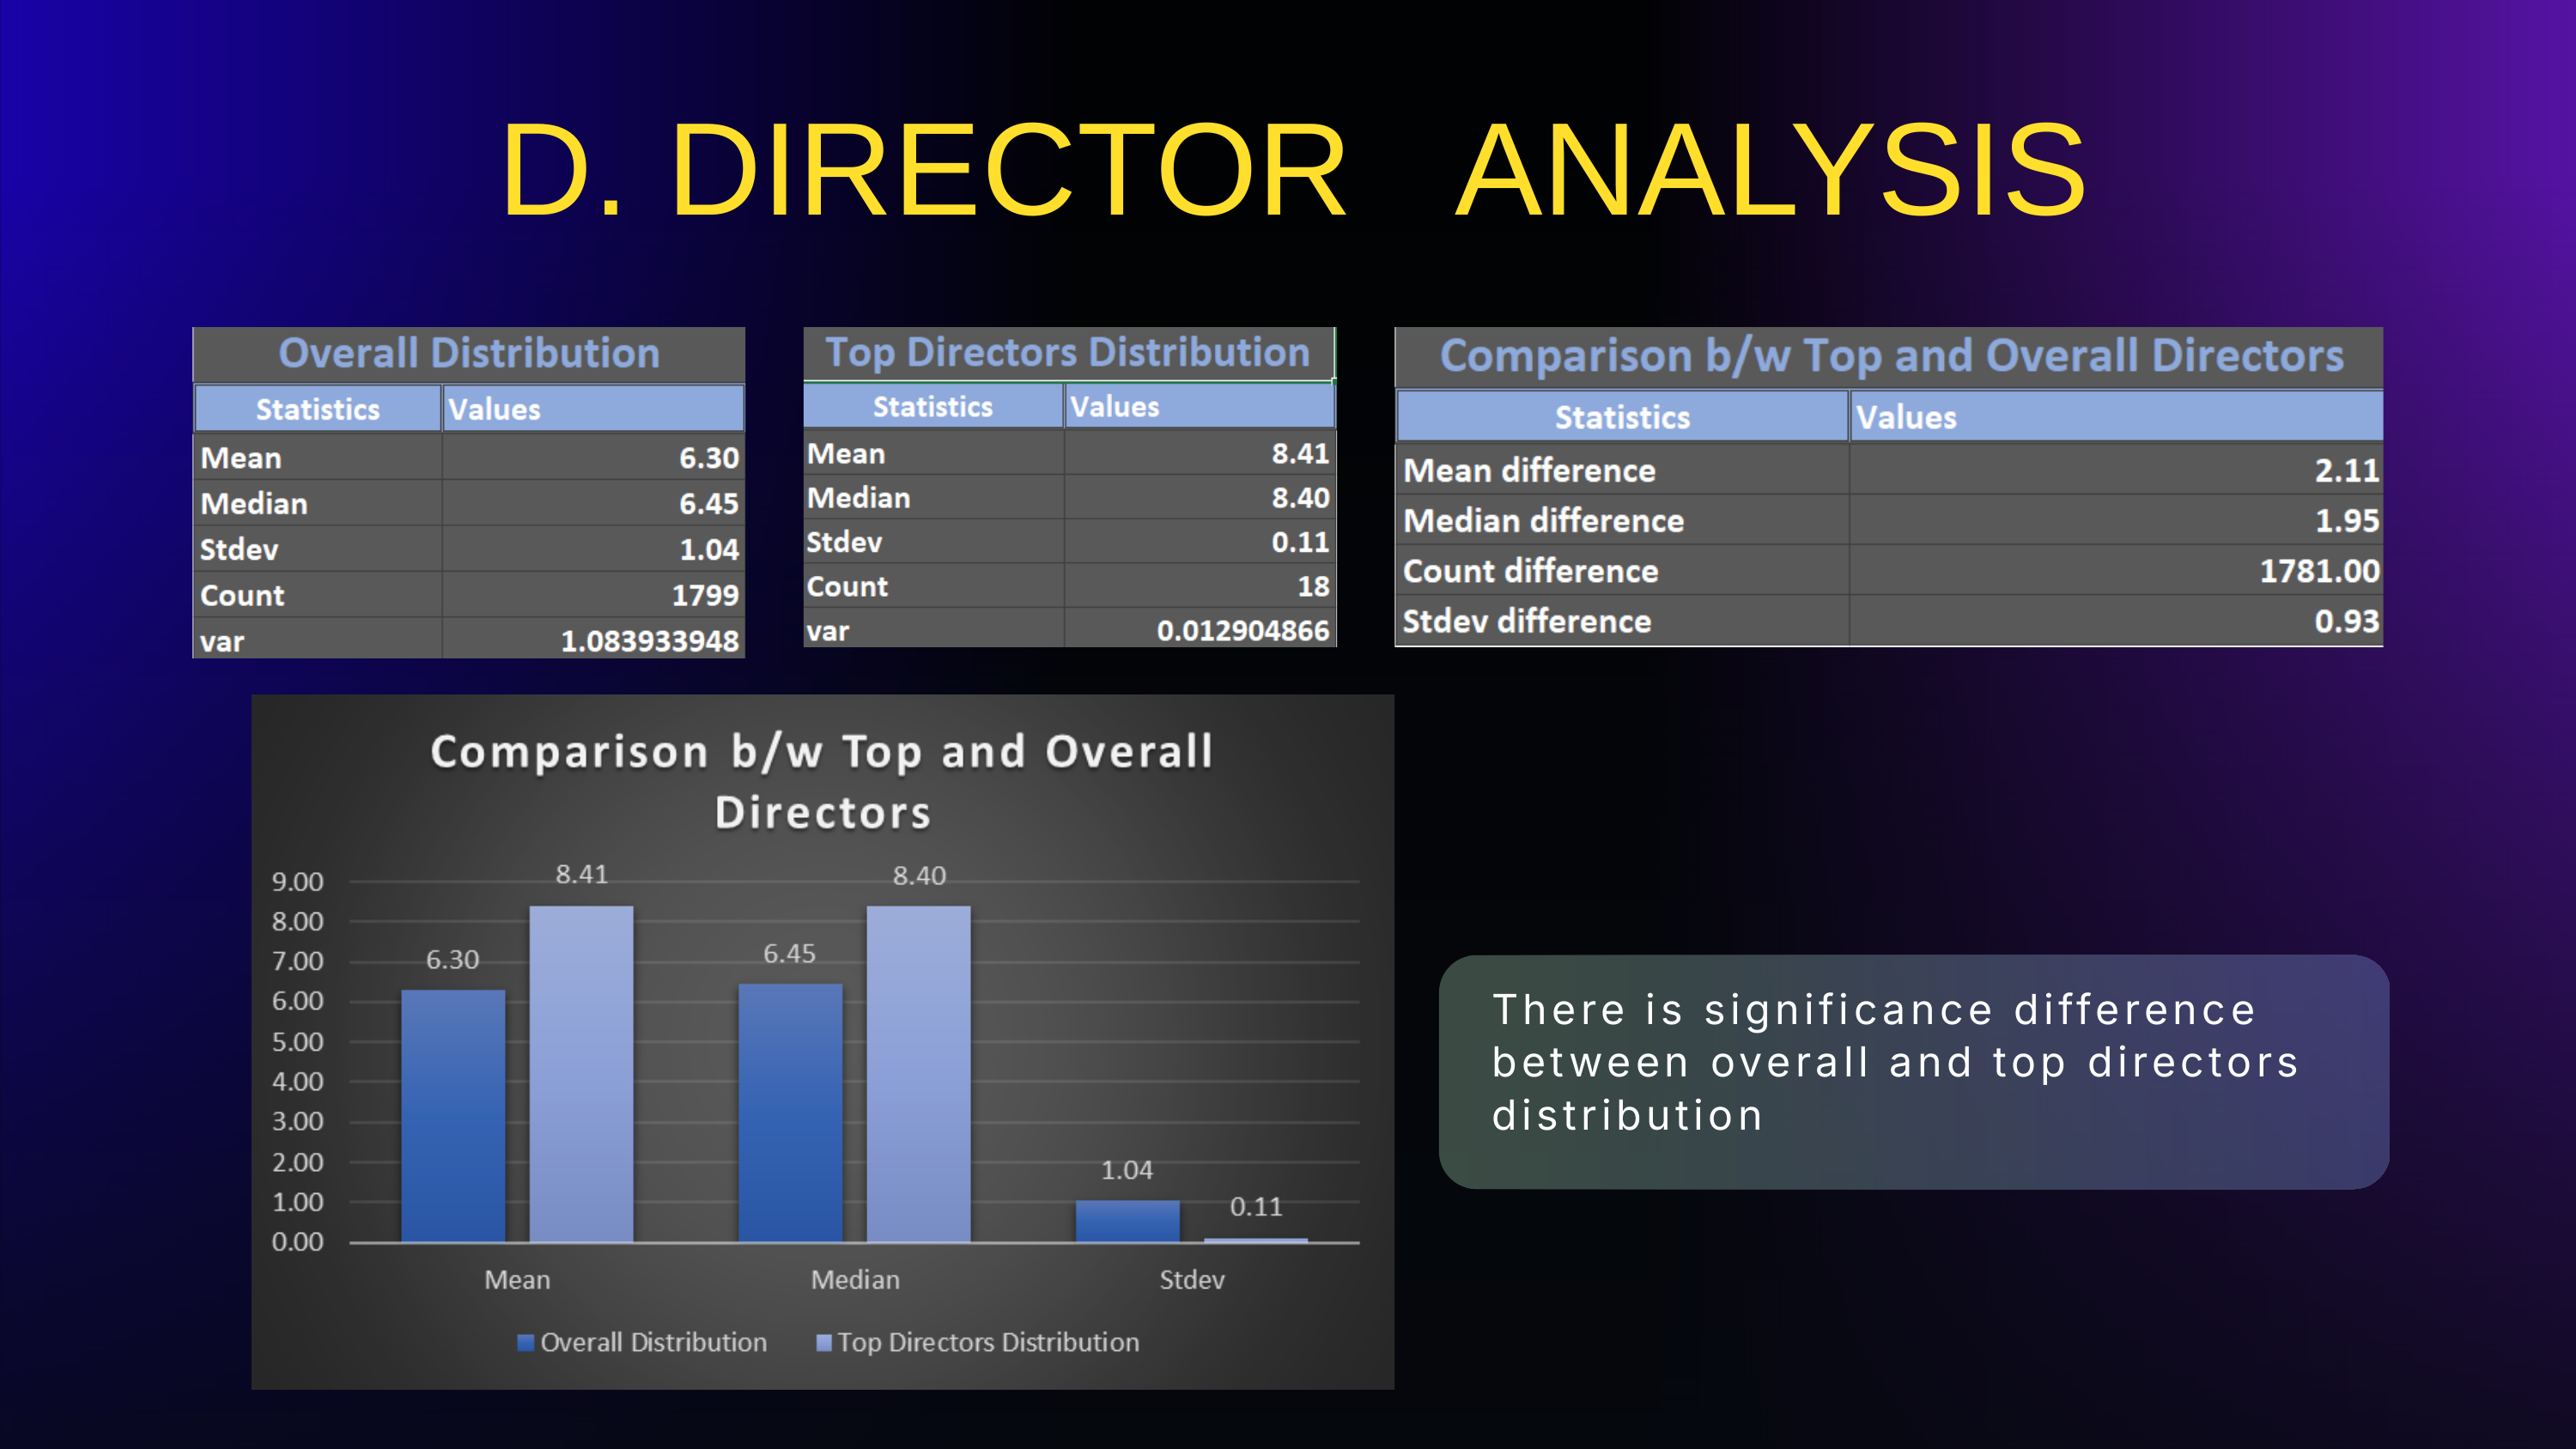

D. DIRECTOR
ANALYSIS

There is significance difference between overall and top directors distribution